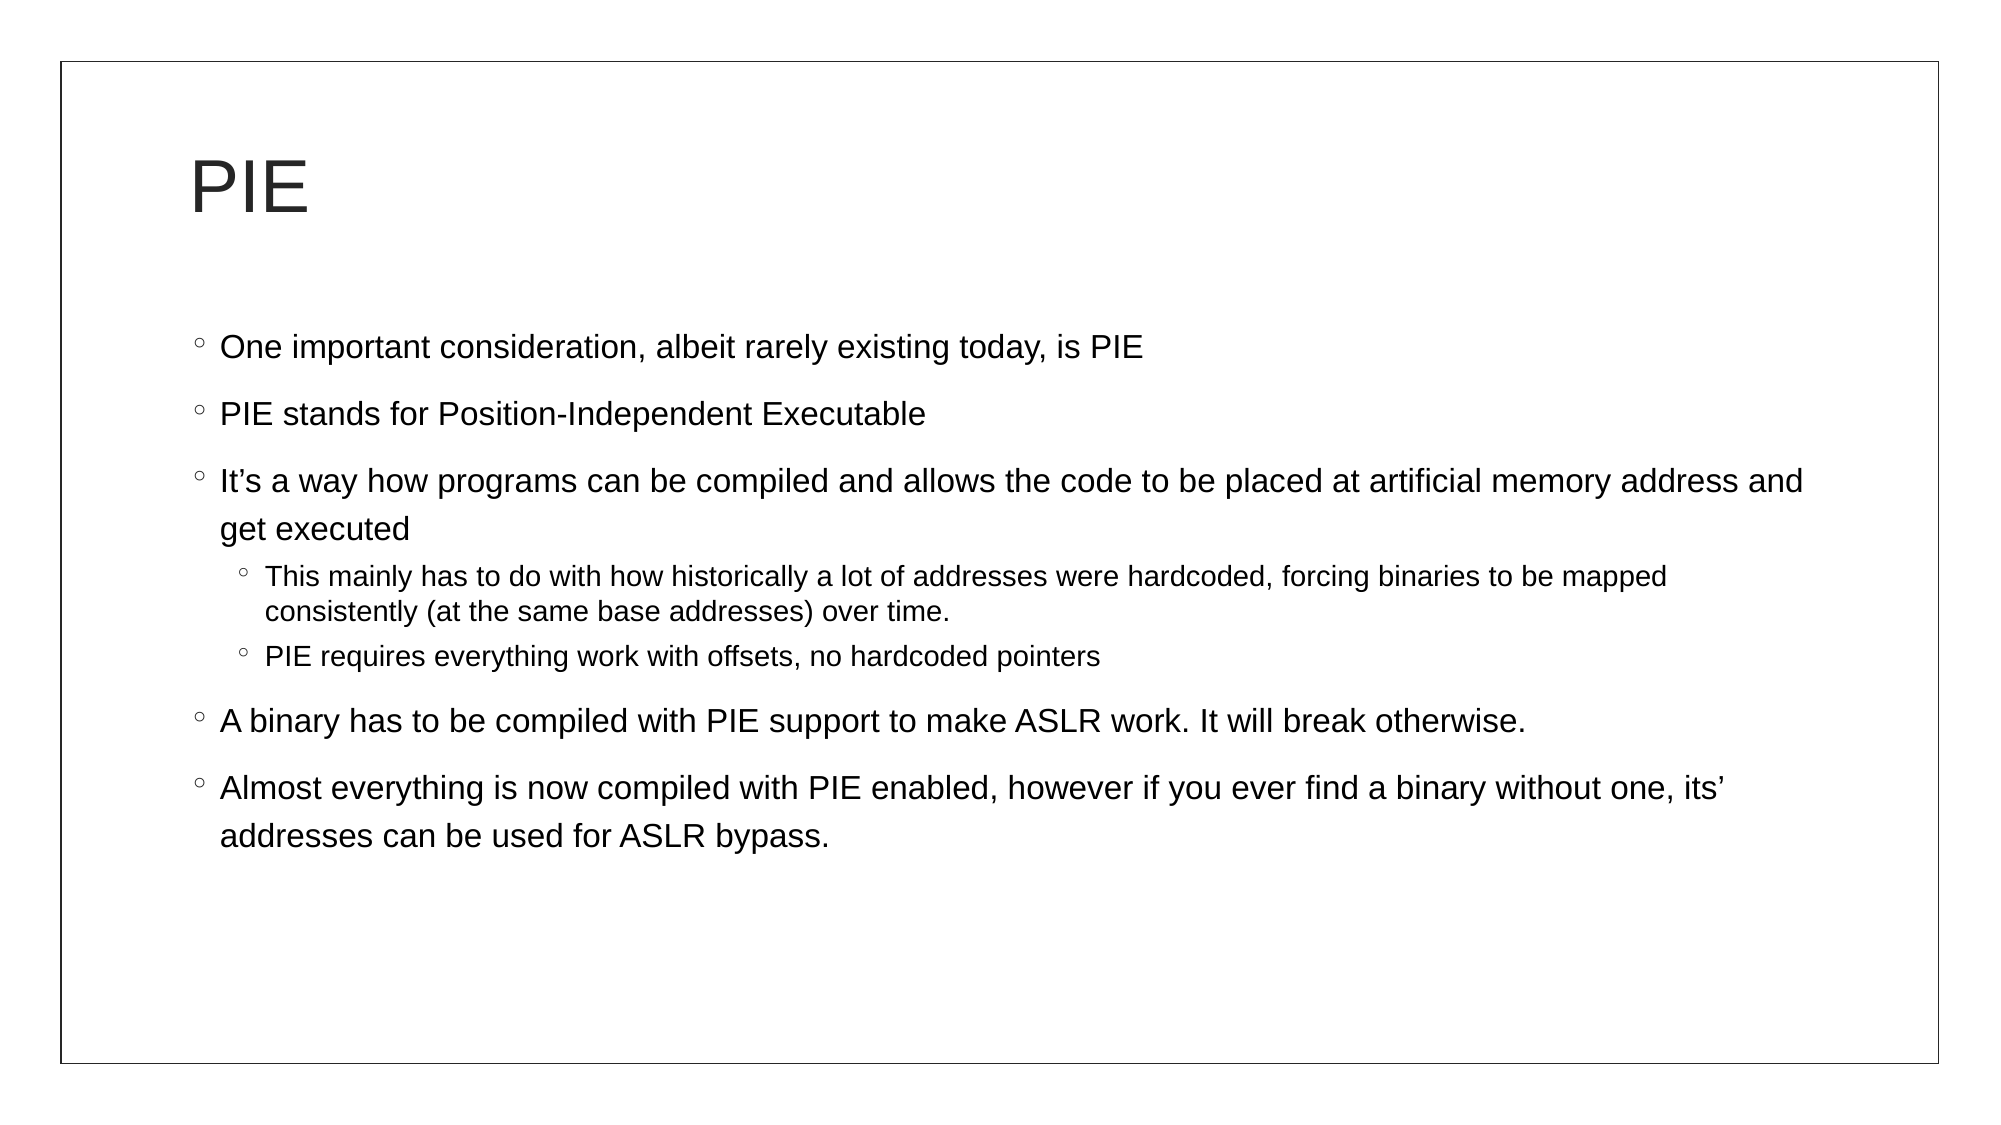

# PIE
One important consideration, albeit rarely existing today, is PIE
PIE stands for Position-Independent Executable
It’s a way how programs can be compiled and allows the code to be placed at artificial memory address and get executed
This mainly has to do with how historically a lot of addresses were hardcoded, forcing binaries to be mapped consistently (at the same base addresses) over time.
PIE requires everything work with offsets, no hardcoded pointers
A binary has to be compiled with PIE support to make ASLR work. It will break otherwise.
Almost everything is now compiled with PIE enabled, however if you ever find a binary without one, its’ addresses can be used for ASLR bypass.